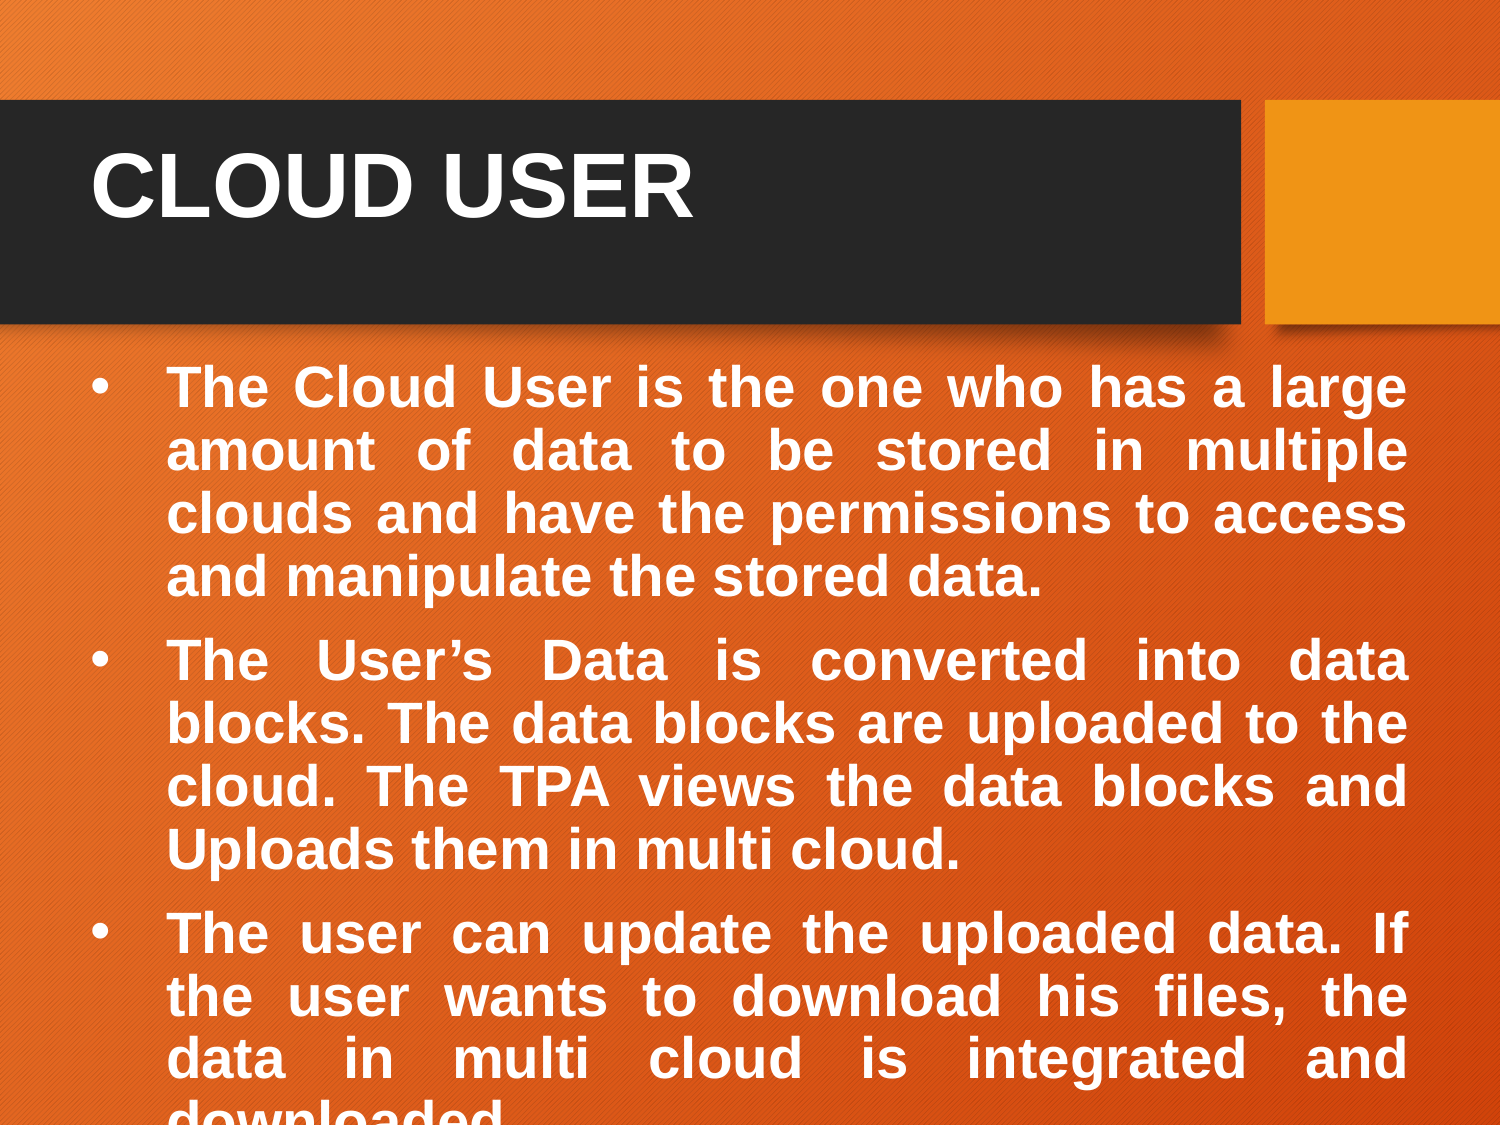

# CLOUD USER
The Cloud User is the one who has a large amount of data to be stored in multiple clouds and have the permissions to access and manipulate the stored data.
The User’s Data is converted into data blocks. The data blocks are uploaded to the cloud. The TPA views the data blocks and Uploads them in multi cloud.
The user can update the uploaded data. If the user wants to download his files, the data in multi cloud is integrated and downloaded.